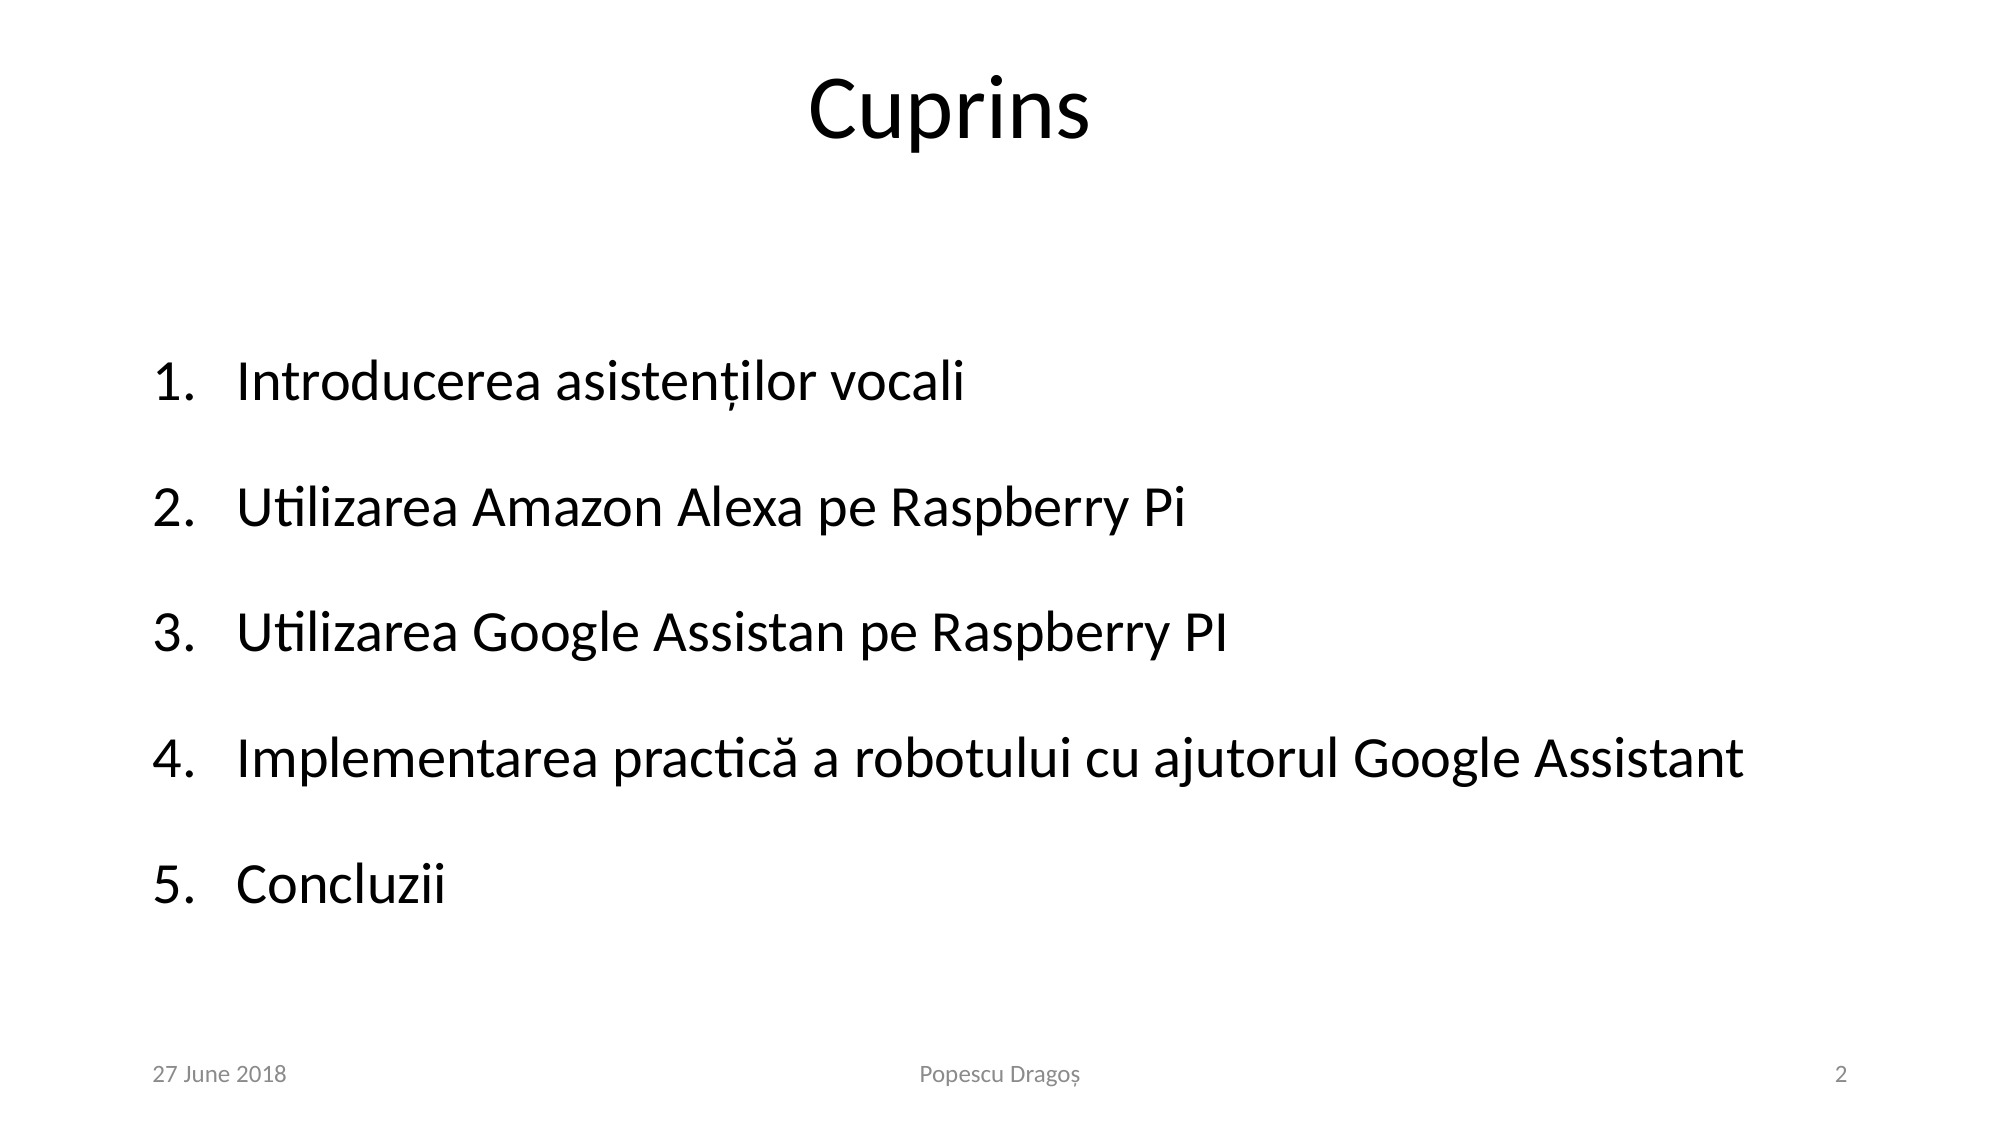

# Cuprins
Introducerea asistenților vocali
Utilizarea Amazon Alexa pe Raspberry Pi
Utilizarea Google Assistan pe Raspberry PI
Implementarea practică a robotului cu ajutorul Google Assistant
Concluzii

27 June 2018
Popescu Dragoș
2